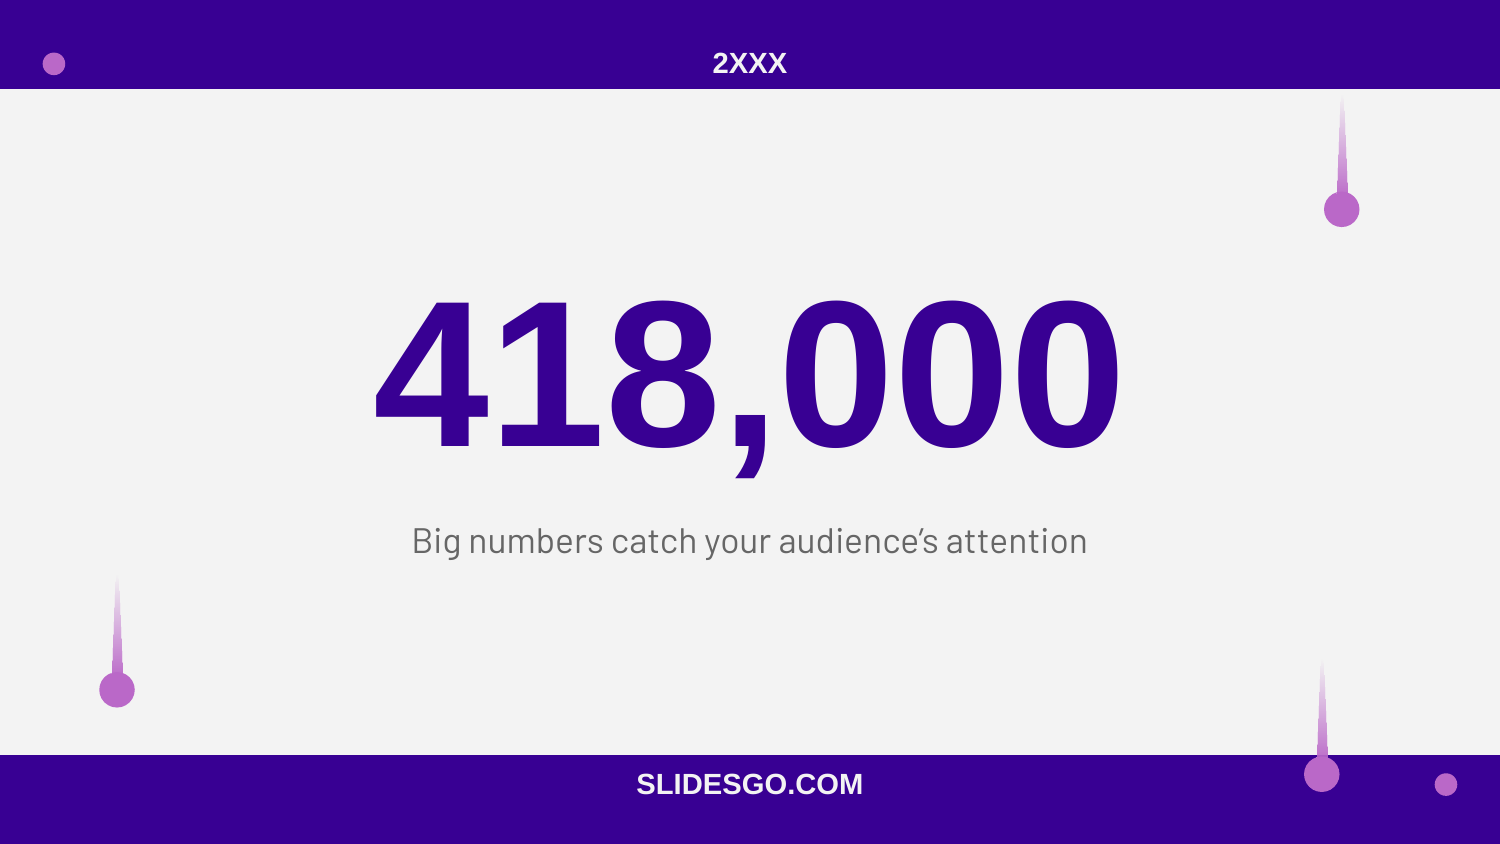

2XXX

# 418,000
Big numbers catch your audience’s attention

SLIDESGO.COM